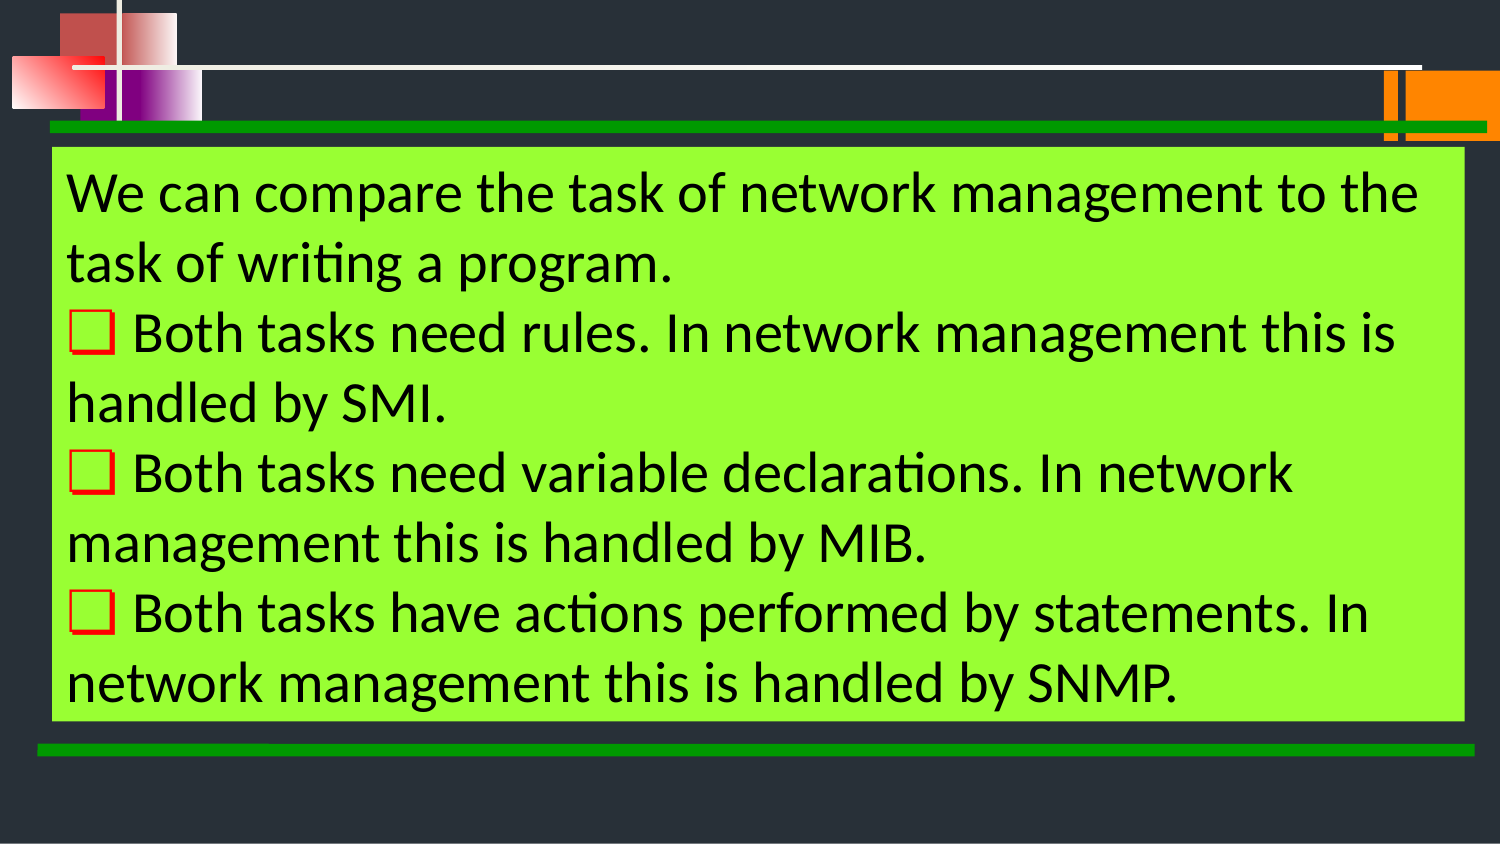

We can compare the task of network management to the task of writing a program.
❏ Both tasks need rules. In network management this is handled by SMI.
❏ Both tasks need variable declarations. In network management this is handled by MIB.
❏ Both tasks have actions performed by statements. In network management this is handled by SNMP.